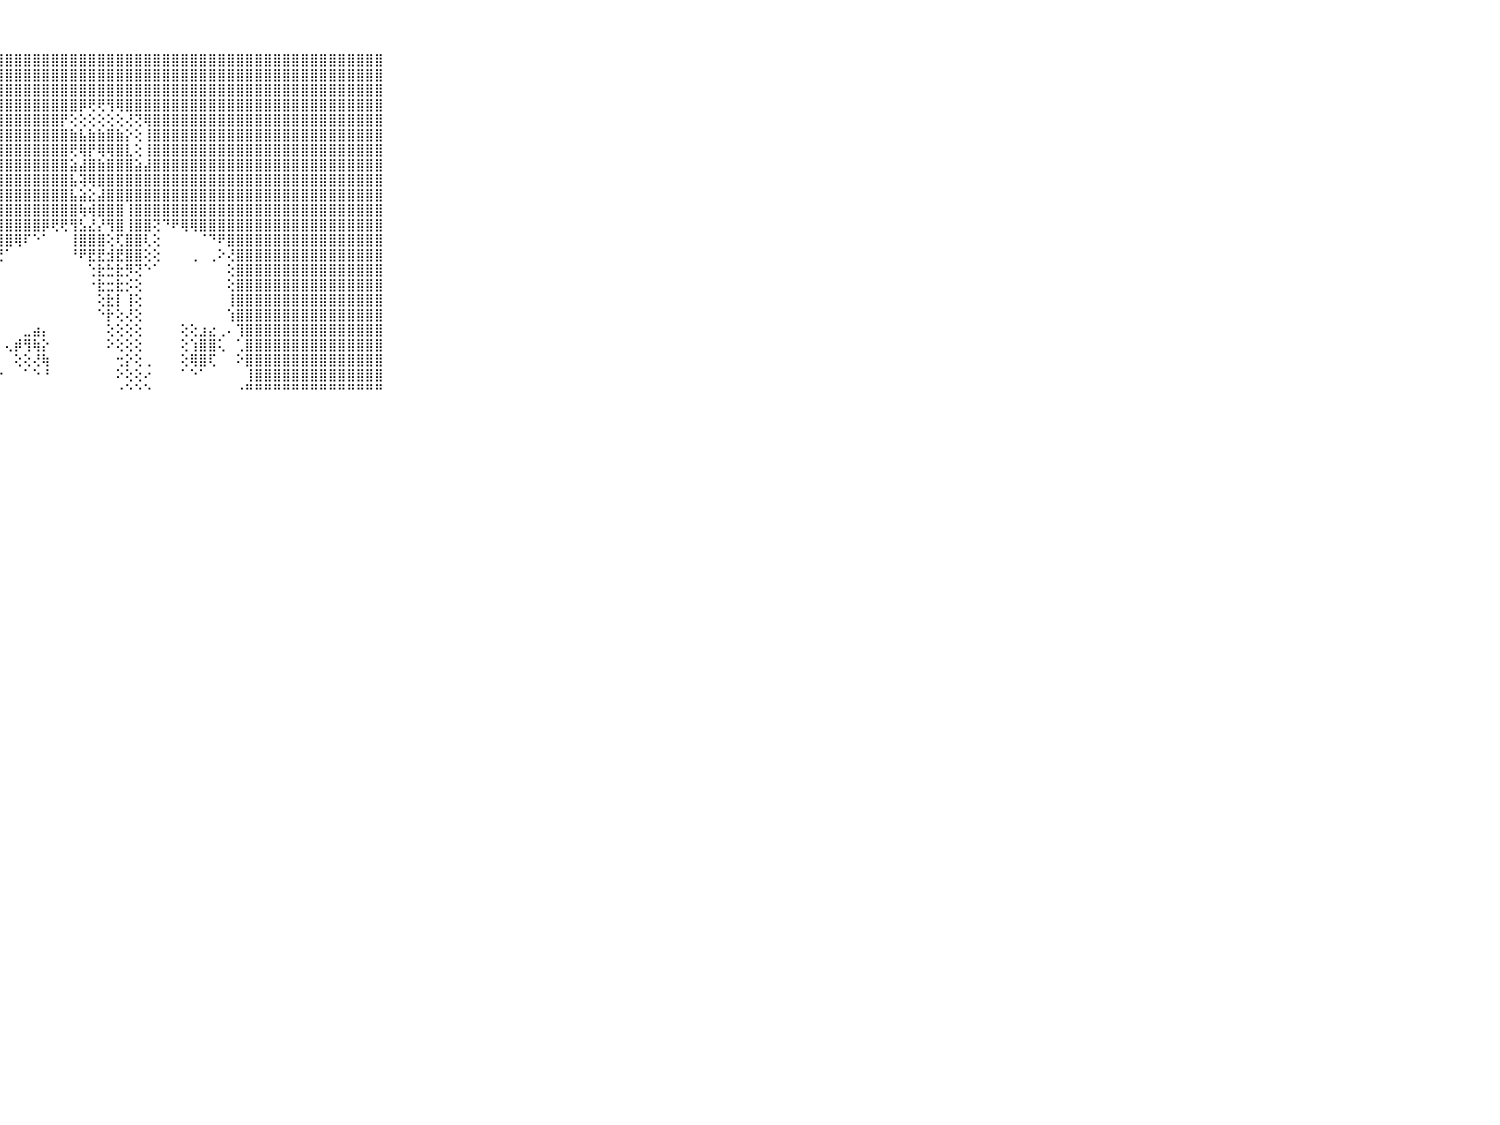

⠀⠀⠀⠀⠀⠀⠀⠀⠀⠀⠀⣿⣿⣿⣿⣿⣿⣿⣿⣿⣿⣿⣿⣿⣿⣿⣿⣿⣿⣿⣿⣿⣿⣿⣿⣿⣿⣿⣿⣿⣿⣿⣿⣿⣿⣿⣿⣿⣿⣿⣿⣿⣿⣿⣿⣿⣿⣿⣿⣿⣿⣿⣿⣿⣿⣿⣿⣿⣿⠀⠀⠀⠀⠀⠀⠀⠀⠀⠀⠀⠀
⠀⠀⠀⠀⠀⠀⠀⠀⠀⠀⠀⣿⣿⣿⣿⣿⣿⣿⣿⣿⣿⣿⣿⣿⣿⣿⣿⣿⣿⣿⣿⣿⣿⣿⣿⣿⣿⣿⣿⣿⣿⣿⣿⣿⣿⣿⣿⣿⣿⣿⣿⣿⣿⣿⣿⣿⣿⣿⣿⣿⣿⣿⣿⣿⣿⣿⣿⣿⣿⠀⠀⠀⠀⠀⠀⠀⠀⠀⠀⠀⠀
⠀⠀⠀⠀⠀⠀⠀⠀⠀⠀⠀⣿⣿⣿⣿⣿⣿⣿⣿⣿⣿⣿⣿⣿⣿⣿⣿⣿⣿⣿⣿⣿⣿⣿⣿⣿⣿⣿⣿⣿⣿⣿⣿⣿⣿⣿⣿⣿⣿⣿⣿⣿⣿⣿⣿⣿⣿⣿⣿⣿⣿⣿⣿⣿⣿⣿⣿⣿⣿⠀⠀⠀⠀⠀⠀⠀⠀⠀⠀⠀⠀
⠀⠀⠀⠀⠀⠀⠀⠀⠀⠀⠀⣿⣿⣿⣿⣿⣿⣿⣿⣿⣿⣿⣿⣿⣿⣿⣿⣿⣿⣿⣿⣿⣿⣿⣿⣿⡿⢟⢟⢻⢿⣿⣿⣿⣿⣿⣿⣿⣿⣿⣿⣿⣿⣿⣿⣿⣿⣿⣿⣿⣿⣿⣿⣿⣿⣿⣿⣿⣿⠀⠀⠀⠀⠀⠀⠀⠀⠀⠀⠀⠀
⠀⠀⠀⠀⠀⠀⠀⠀⠀⠀⠀⣿⣿⣿⣿⣿⣿⣿⣿⣿⣿⣿⣿⣿⣿⣿⣿⣿⣿⣿⣿⣿⣿⣿⡟⢕⢕⢕⢕⢕⢕⢜⢝⢿⣿⣿⣿⣿⣿⣿⣿⣿⣿⣿⣿⣿⣿⣿⣿⣿⣿⣿⣿⣿⣿⣿⣿⣿⣿⠀⠀⠀⠀⠀⠀⠀⠀⠀⠀⠀⠀
⠀⠀⠀⠀⠀⠀⠀⠀⠀⠀⠀⣿⣿⣿⣿⣿⣿⣿⣿⣿⣿⣿⣿⣿⣿⣿⣿⣿⣿⣿⣿⣿⣿⣿⣿⣷⣧⣷⣷⣿⣷⡕⢕⢸⣿⣿⣿⣿⣿⣿⣿⣿⣿⣿⣿⣿⣿⣿⣿⣿⣿⣿⣿⣿⣿⣿⣿⣿⣿⠀⠀⠀⠀⠀⠀⠀⠀⠀⠀⠀⠀
⠀⠀⠀⠀⠀⠀⠀⠀⠀⠀⠀⣿⣿⣿⣿⣿⣿⣿⣿⣿⣿⣿⣿⣿⣿⣿⣿⣿⣿⣿⣿⣿⣿⣿⣿⢟⢿⡟⢿⢿⣿⣇⢕⢸⣿⣿⣿⣿⣿⣿⣿⣿⣿⣿⣿⣿⣿⣿⣿⣿⣿⣿⣿⣿⣿⣿⣿⣿⣿⠀⠀⠀⠀⠀⠀⠀⠀⠀⠀⠀⠀
⠀⠀⠀⠀⠀⠀⠀⠀⠀⠀⠀⣿⣿⣿⣿⣿⣿⣿⣿⣿⣿⣿⣿⣿⣿⣿⣿⣿⣿⣿⣿⣿⣿⣿⣿⣵⣼⣿⣷⣿⣿⣿⣵⣼⣿⣿⣿⣿⣿⣿⣿⣿⣿⣿⣿⣿⣿⣿⣿⣿⣿⣿⣿⣿⣿⣿⣿⣿⣿⠀⠀⠀⠀⠀⠀⠀⠀⠀⠀⠀⠀
⠀⠀⠀⠀⠀⠀⠀⠀⠀⠀⠀⣿⣿⣿⣿⣿⣿⣿⣿⣿⣿⣿⣿⣿⣿⣿⣿⣿⣿⣿⣿⣿⣿⣿⣿⣧⢽⢿⣿⣿⣿⣿⣿⣿⣿⣿⣿⣿⣿⣿⣿⣿⣿⣿⣿⣿⣿⣿⣿⣿⣿⣿⣿⣿⣿⣿⣿⣿⣿⠀⠀⠀⠀⠀⠀⠀⠀⠀⠀⠀⠀
⠀⠀⠀⠀⠀⠀⠀⠀⠀⠀⠀⣿⣿⣿⣿⣿⣿⣿⣿⣿⣿⣿⣿⣿⣿⣿⣿⣿⣿⣿⣿⣿⣿⣿⣿⣧⣵⣕⣼⣿⣿⣿⣿⣿⣿⣿⣿⣿⣿⣿⣿⣿⣿⣿⣿⣿⣿⣿⣿⣿⣿⣿⣿⣿⣿⣿⣿⣿⣿⠀⠀⠀⠀⠀⠀⠀⠀⠀⠀⠀⠀
⠀⠀⠀⠀⠀⠀⠀⠀⠀⠀⠀⣿⣿⣿⣿⣿⣿⣿⣿⣿⣿⣿⣿⣿⣿⣿⣿⣿⣿⣿⣿⣿⣿⣿⣿⣿⢷⢾⣿⣿⣿⢸⣿⣿⣿⣿⣿⣿⣿⣿⣿⣿⣿⣿⣿⣿⣿⣿⣿⣿⣿⣿⣿⣿⣿⣿⣿⣿⣿⠀⠀⠀⠀⠀⠀⠀⠀⠀⠀⠀⠀
⠀⠀⠀⠀⠀⠀⠀⠀⠀⠀⠀⣿⣿⣿⣿⣿⣿⣿⣿⣿⣿⣿⣿⣿⣿⣿⣿⣿⣿⣿⣿⣿⡿⢟⢟⢻⣣⣜⡜⢻⣿⢸⣿⣿⢝⠙⠟⢿⢿⣿⣿⣿⣿⣿⣿⣿⣿⣿⣿⣿⣿⣿⣿⣿⣿⣿⣿⣿⣿⠀⠀⠀⠀⠀⠀⠀⠀⠀⠀⠀⠀
⠀⠀⠀⠀⠀⠀⠀⠀⠀⠀⠀⣿⣿⣿⣿⣿⣿⣿⣿⣿⣿⣿⣿⣿⣿⣿⣿⣿⣿⢿⠏⠑⠁⠀⠀⢸⣿⣿⣿⢕⢏⣿⣿⢇⢕⠀⠀⠀⠀⠈⠙⠟⣿⣿⣿⣿⣿⣿⣿⣿⣿⣿⣿⣿⣿⣿⣿⣿⣿⠀⠀⠀⠀⠀⠀⠀⠀⠀⠀⠀⠀
⠀⠀⠀⠀⠀⠀⠀⠀⠀⠀⠀⣿⣿⣿⣿⣿⣿⣿⣿⣿⣿⣿⣿⣿⣿⣿⣿⢝⠁⠀⠀⠀⠀⠀⠀⠘⠟⣟⣟⣺⣟⣿⣿⢕⢕⠀⠀⠀⢀⠀⢀⠕⢜⣿⣿⣿⣿⣿⣿⣿⣿⣿⣿⣿⣿⣿⣿⣿⣿⠀⠀⠀⠀⠀⠀⠀⠀⠀⠀⠀⠀
⠀⠀⠀⠀⠀⠀⠀⠀⠀⠀⠀⣿⣿⣿⣿⣿⣿⣿⣿⣿⣿⣿⣿⣿⣿⣿⡇⠀⠀⠀⠀⠀⠀⠀⠀⠀⠀⢑⣗⣓⣗⡻⢝⠑⠁⠀⠀⠀⠀⠀⠀⠀⢕⣿⣿⣿⣿⣿⣿⣿⣿⣿⣿⣿⣿⣿⣿⣿⣿⠀⠀⠀⠀⠀⠀⠀⠀⠀⠀⠀⠀
⠀⠀⠀⠀⠀⠀⠀⠀⠀⠀⠀⣿⣿⣿⣿⣿⣿⣿⣿⣿⣿⣿⣿⣿⣿⣿⡇⠀⠀⠀⠀⠀⠀⠀⠀⠀⠀⠐⣗⣒⣗⡪⢕⠀⠀⠀⠀⠀⠀⠀⠀⠀⢕⣿⣿⣿⣿⣿⣿⣿⣿⣿⣿⣿⣿⣿⣿⣿⣿⠀⠀⠀⠀⠀⠀⠀⠀⠀⠀⠀⠀
⠀⠀⠀⠀⠀⠀⠀⠀⠀⠀⠀⣿⣿⣿⣿⣿⣿⣿⣿⣿⣿⣿⣿⣿⣿⣿⡇⠀⠀⠀⠀⠀⠀⠀⠀⠀⠀⠀⢕⣗⡇⢸⢕⠀⠀⠀⠀⠀⠀⠀⠀⠀⢸⣿⣿⣿⣿⣿⣿⣿⣿⣿⣿⣿⣿⣿⣿⣿⣿⠀⠀⠀⠀⠀⠀⠀⠀⠀⠀⠀⠀
⠀⠀⠀⠀⠀⠀⠀⠀⠀⠀⠀⣿⣿⣿⣿⣿⣿⣿⣿⣿⣿⣿⣿⣿⣿⣿⡇⠀⠀⠀⠀⠀⠀⠀⠀⠀⠀⠀⠑⡗⢕⢜⢕⠀⠀⠀⠀⠀⠀⠀⠀⠀⢱⣿⣿⣿⣿⣿⣿⣿⣿⣿⣿⣿⣿⣿⣿⣿⣿⠀⠀⠀⠀⠀⠀⠀⠀⠀⠀⠀⠀
⠀⠀⠀⠀⠀⠀⠀⠀⠀⠀⠀⣿⣿⣿⣿⣿⣿⣿⣿⣿⣿⣿⣿⣿⣿⣿⠇⠀⠀⠀⣀⣴⡄⠀⠀⠀⠀⠀⠀⢕⢕⢕⢕⠀⠀⠀⠀⢕⢕⣰⣔⢀⠄⢹⣿⣿⣿⣿⣿⣿⣿⣿⣿⣿⣿⣿⣿⣿⣿⠀⠀⠀⠀⠀⠀⠀⠀⠀⠀⠀⠀
⠀⠀⠀⠀⠀⠀⠀⠀⠀⠀⠀⣿⣿⣿⣿⣿⣿⣿⣿⣿⣿⣿⣿⣿⣿⣿⠀⠀⢄⡾⢻⢷⡕⠀⠀⠀⠀⠀⠀⠕⢕⢕⢕⠀⠀⠀⠀⢕⢱⣿⣿⢅⠀⢁⣿⣿⣿⣿⣿⣿⣿⣿⣿⣿⣿⣿⣿⣿⣿⠀⠀⠀⠀⠀⠀⠀⠀⠀⠀⠀⠀
⠀⠀⠀⠀⠀⠀⠀⠀⠀⠀⠀⣿⣿⣿⣿⣿⣿⣿⣿⣿⣿⣿⣿⣿⣿⡿⠑⠄⠀⢕⢕⢜⢷⠀⠀⠀⠀⠀⠀⠀⢒⡕⢕⢀⠀⠀⠀⢕⢿⣿⢏⠀⠀⠕⣿⣿⣿⣿⣿⣿⣿⣿⣿⣿⣿⣿⣿⣿⣿⠀⠀⠀⠀⠀⠀⠀⠀⠀⠀⠀⠀
⠀⠀⠀⠀⠀⠀⠀⠀⠀⠀⠀⣿⣿⣿⣿⣿⣿⣿⣿⣿⣿⣿⣿⣿⣿⡇⠀⠐⠀⠀⠁⠑⠘⠀⠀⠀⠀⠀⠀⠀⠕⢕⢕⠔⠀⠀⠀⠁⠑⠁⠀⠀⠀⠀⢸⣿⣿⣿⣿⣿⣿⣿⣿⣿⣿⣿⣿⣿⣿⠀⠀⠀⠀⠀⠀⠀⠀⠀⠀⠀⠀
⠀⠀⠀⠀⠀⠀⠀⠀⠀⠀⠀⠛⠛⠛⠛⠛⠛⠛⠛⠛⠛⠛⠛⠛⠛⠓⠐⠀⠀⠀⠀⠀⠀⠀⠀⠀⠀⠀⠀⠀⠐⠑⠑⠑⠀⠀⠀⠀⠀⠀⠀⠀⠀⠐⠛⠛⠛⠛⠛⠛⠛⠛⠛⠛⠛⠛⠛⠛⠛⠀⠀⠀⠀⠀⠀⠀⠀⠀⠀⠀⠀